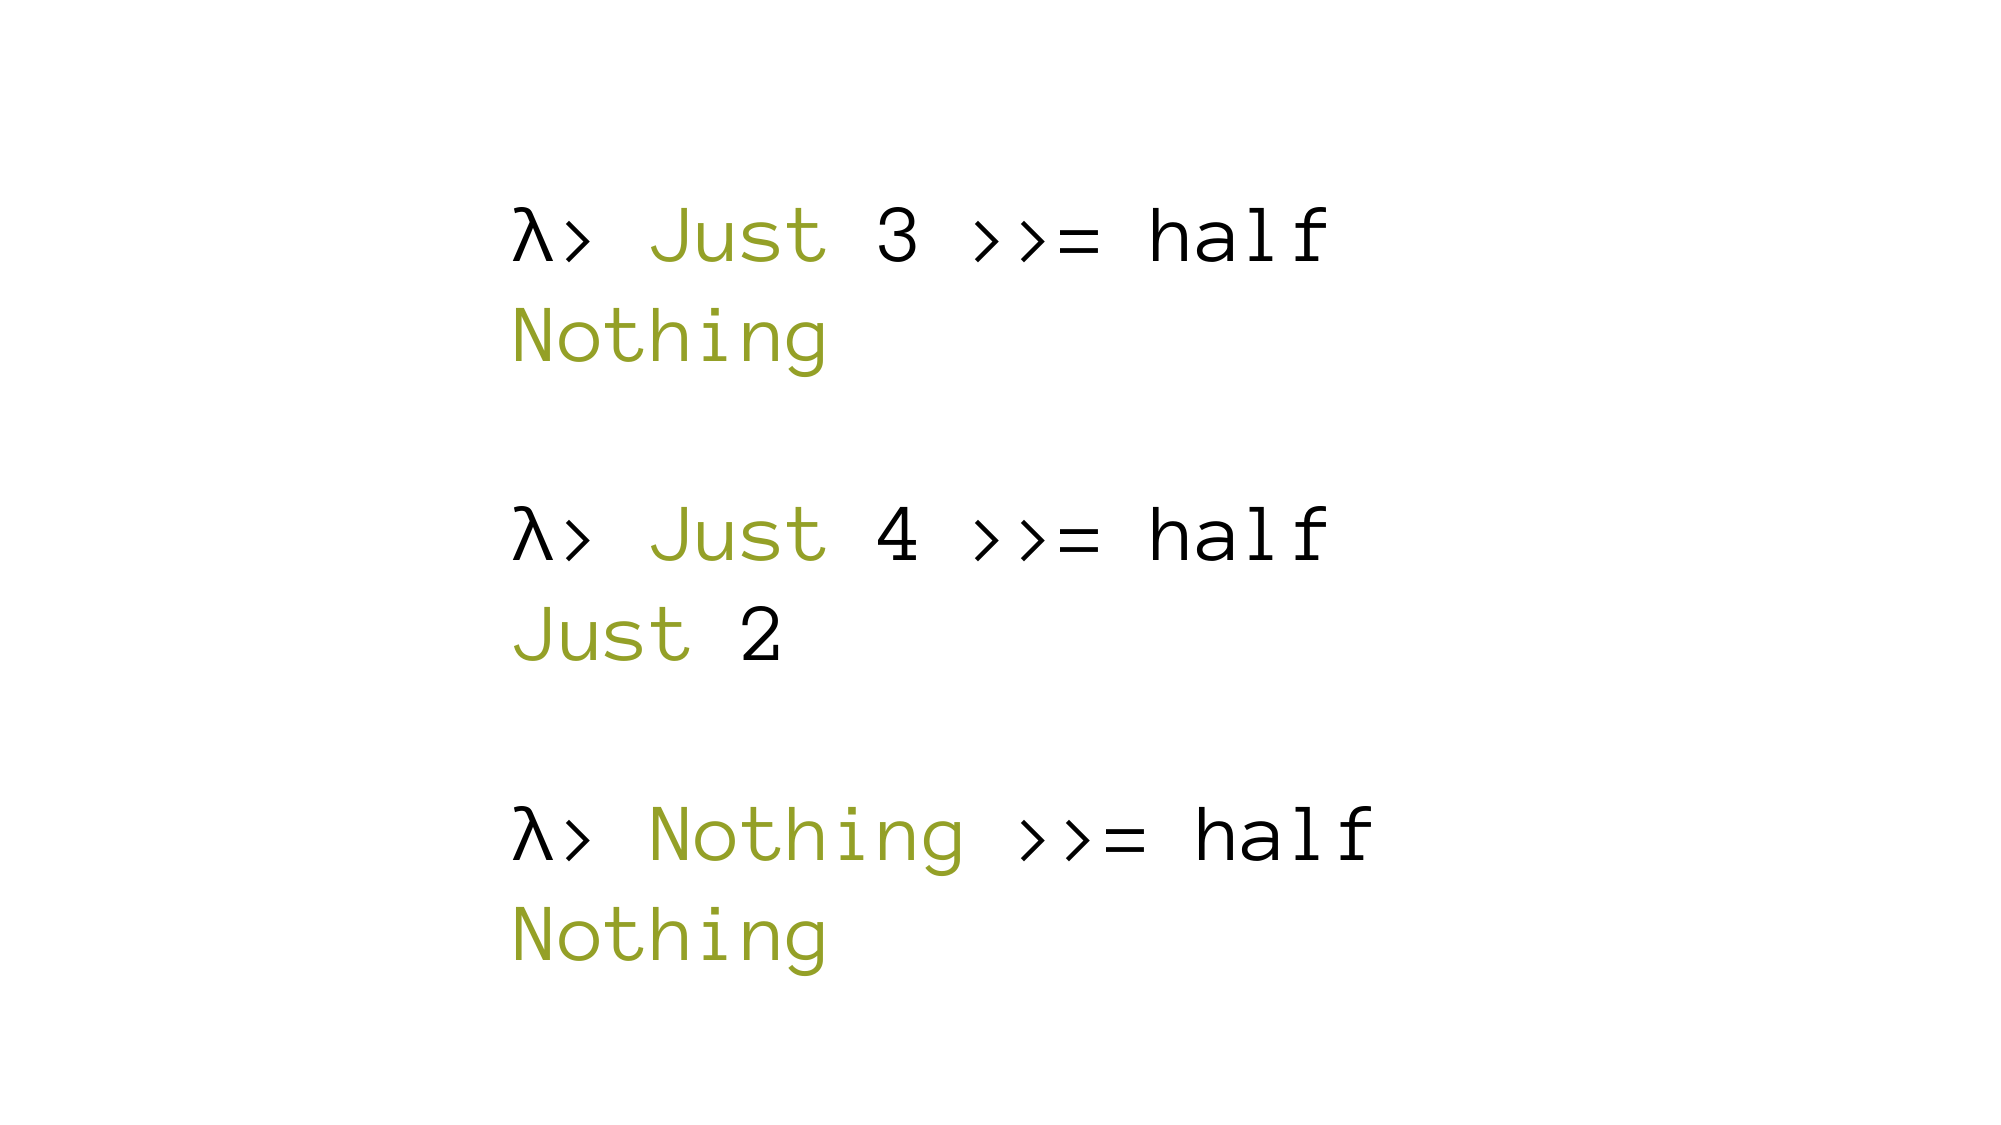

λ> Just 3 >>= half
Nothing

λ> Just 4 >>= half
Just 2

λ> Nothing >>= half
Nothing